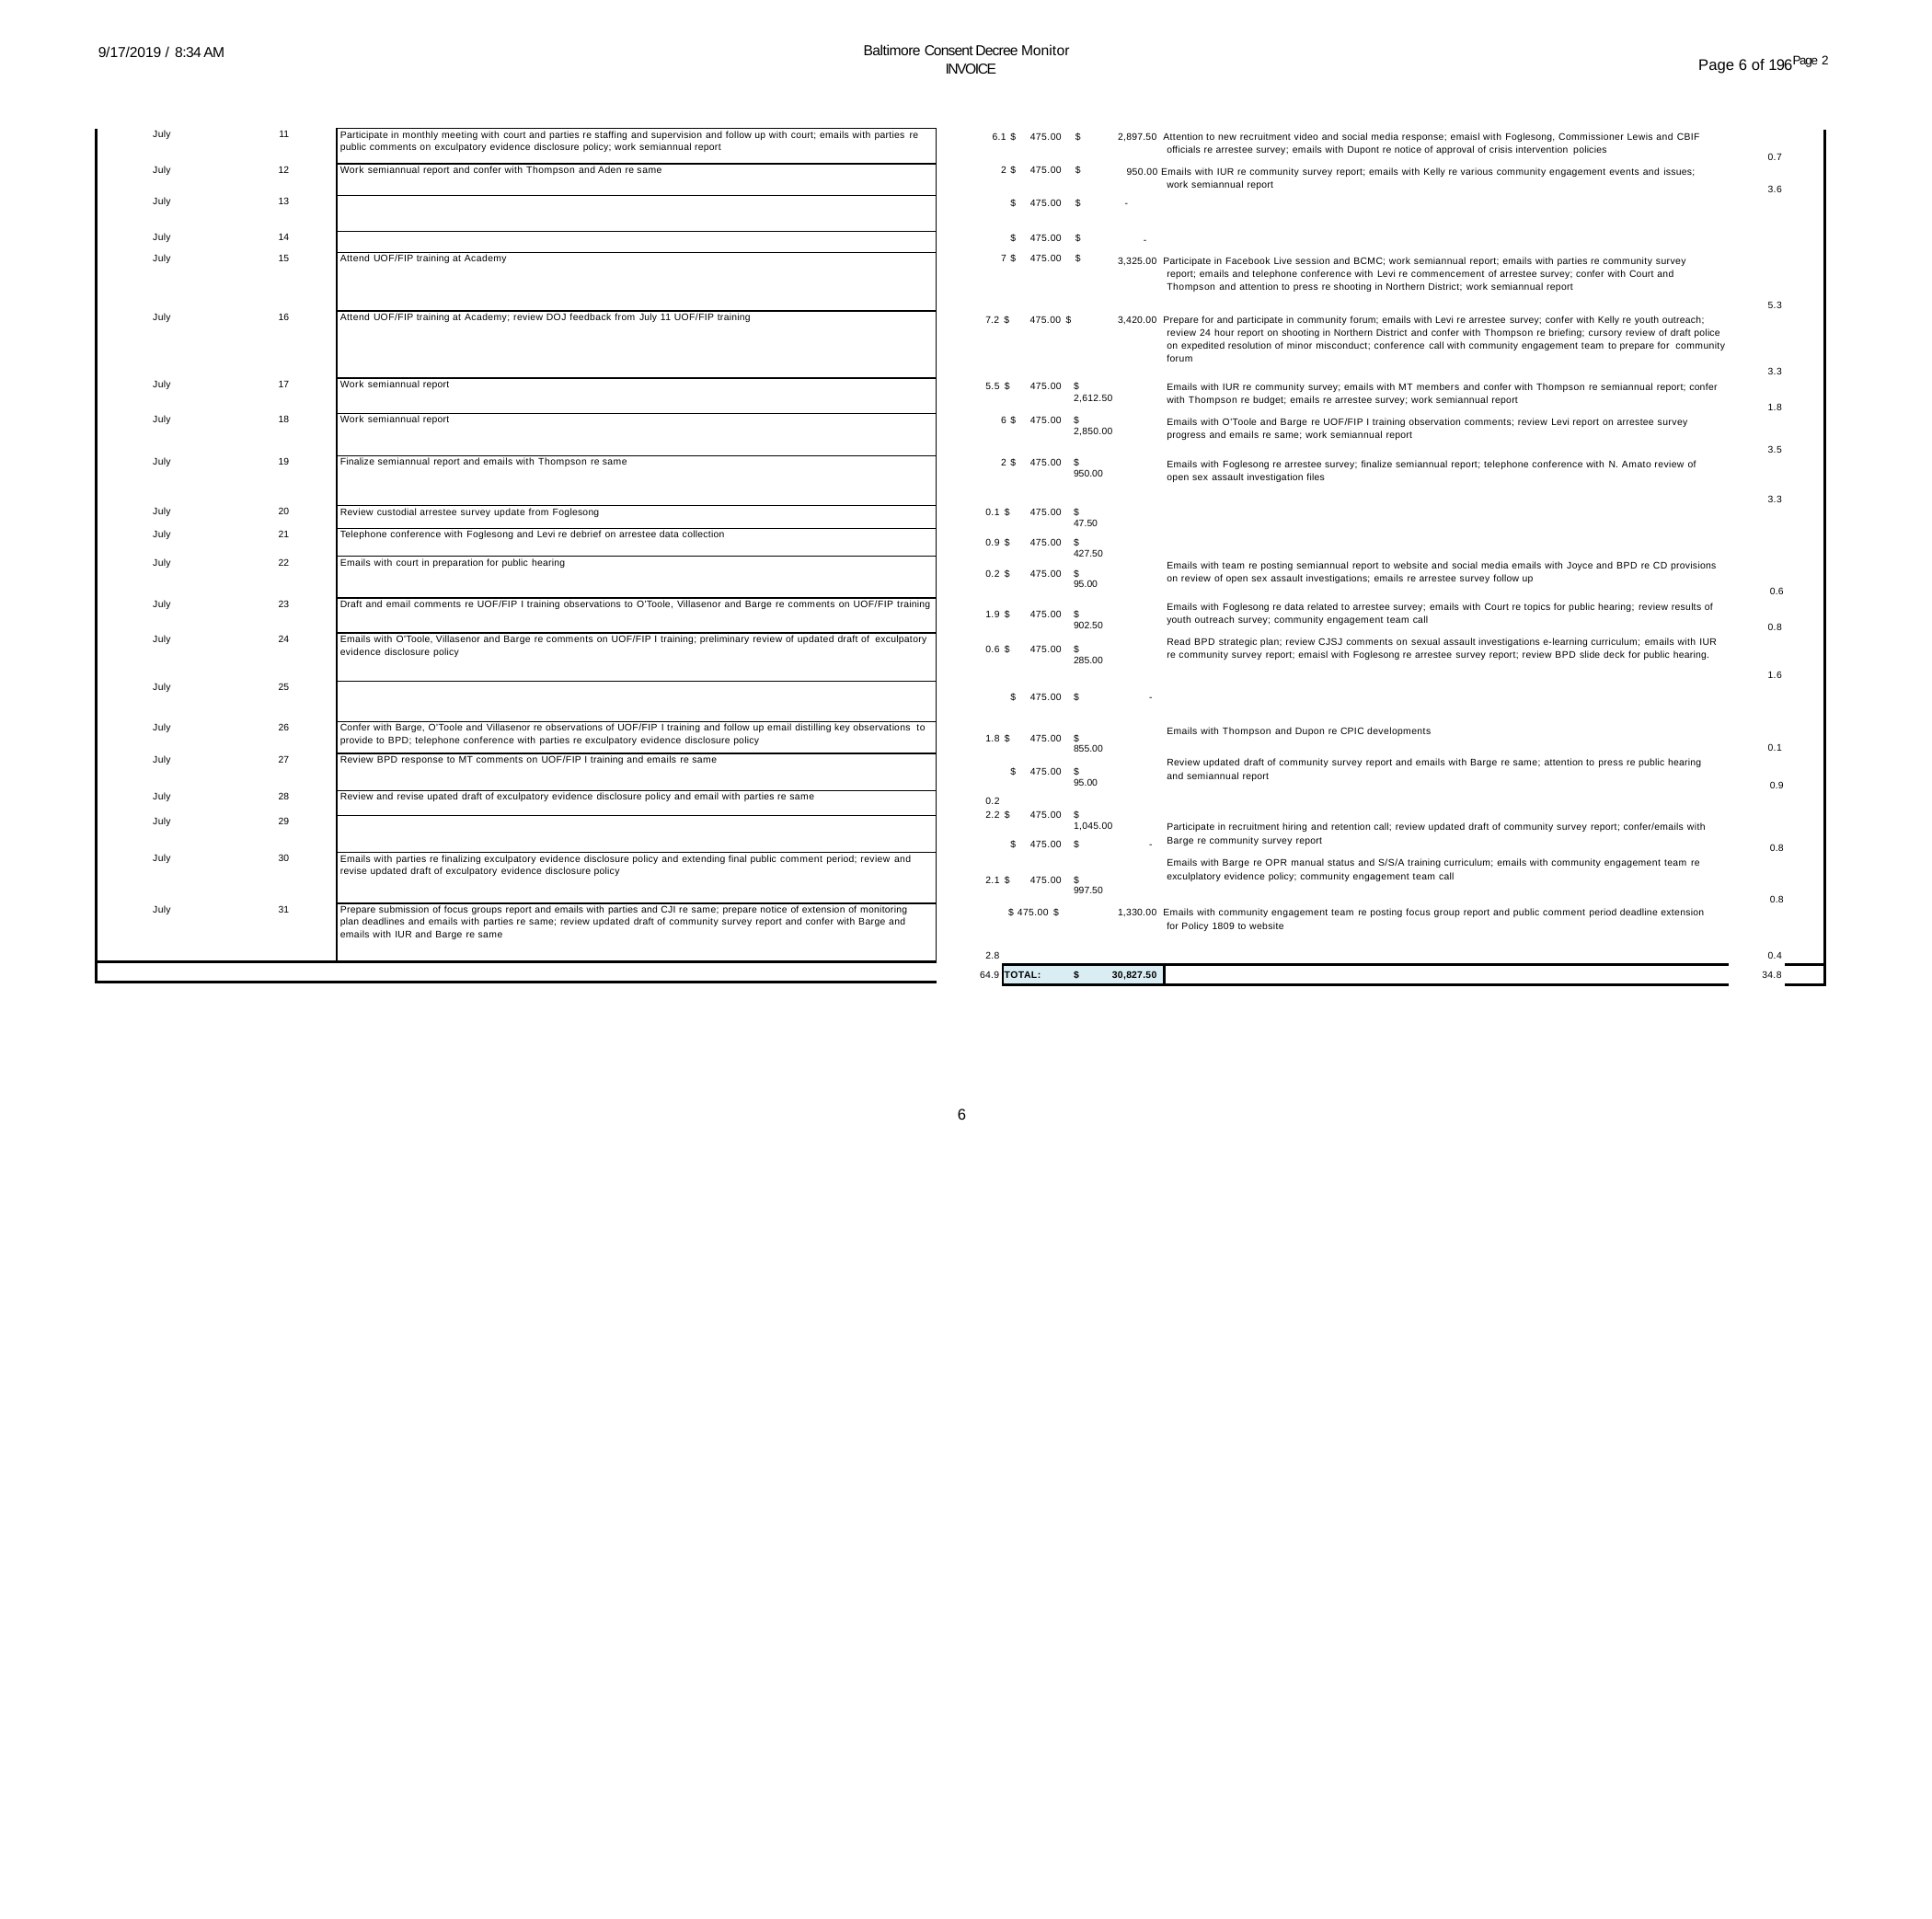

Baltimore Consent Decree Monitor  INVOICE
9/17/2019 / 8:34 AM
Page 6 of 196Page 2
2,897.50 Attention to new recruitment video and social media response; emaisl with Foglesong, Commissioner Lewis and CBIF  officials re arrestee survey; emails with Dupont re notice of approval of crisis intervention policies
| July | 11 | Participate in monthly meeting with court and parties re staffing and supervision and follow up with court; emails with parties re public comments on exculpatory evidence disclosure policy; work semiannual report |
| --- | --- | --- |
| July | 12 | Work semiannual report and confer with Thompson and Aden re same |
| July | 13 |  |
| July | 14 |  |
| July | 15 | Attend UOF/FIP training at Academy |
| July | 16 | Attend UOF/FIP training at Academy; review DOJ feedback from July 11 UOF/FIP training |
| July | 17 | Work semiannual report |
| July | 18 | Work semiannual report |
| July | 19 | Finalize semiannual report and emails with Thompson re same |
| July | 20 | Review custodial arrestee survey update from Foglesong |
| July | 21 | Telephone conference with Foglesong and Levi re debrief on arrestee data collection |
| July | 22 | Emails with court in preparation for public hearing |
| July | 23 | Draft and email comments re UOF/FIP I training observations to O'Toole, Villasenor and Barge re comments on UOF/FIP training |
| July | 24 | Emails with O'Toole, Villasenor and Barge re comments on UOF/FIP I training; preliminary review of updated draft of exculpatory evidence disclosure policy |
| July | 25 |  |
| July | 26 | Confer with Barge, O'Toole and Villasenor re observations of UOF/FIP I training and follow up email distilling key observations to provide to BPD; telephone conference with parties re exculpatory evidence disclosure policy |
| July | 27 | Review BPD response to MT comments on UOF/FIP I training and emails re same |
| July | 28 | Review and revise upated draft of exculpatory evidence disclosure policy and email with parties re same |
| July | 29 |  |
| July | 30 | Emails with parties re finalizing exculpatory evidence disclosure policy and extending final public comment period; review and revise updated draft of exculpatory evidence disclosure policy |
| July | 31 | Prepare submission of focus groups report and emails with parties and CJI re same; prepare notice of extension of monitoring plan deadlines and emails with parties re same; review updated draft of community survey report and confer with Barge and emails with IUR and Barge re same |
|  |  |  |

| 6.1 $ | 475.00 | $ |
| --- | --- | --- |
| 2 $ | 475.00 | $ |
| $ | 475.00 | $ |
| $ | 475.00 | $ |
| 7 $ | 475.00 | $ |
0.7
950.00 Emails with IUR re community survey report; emails with Kelly re various community engagement events and issues;  work semiannual report
-
3.6
-
3,325.00 Participate in Facebook Live session and BCMC; work semiannual report; emails with parties re community survey  report; emails and telephone conference with Levi re commencement of arrestee survey; confer with Court and  Thompson and attention to press re shooting in Northern District; work semiannual report
5.3
3,420.00 Prepare for and participate in community forum; emails with Levi re arrestee survey; confer with Kelly re youth outreach;  review 24 hour report on shooting in Northern District and confer with Thompson re briefing; cursory review of draft police  on expedited resolution of minor misconduct; conference call with community engagement team to prepare for  community forum
7.2 $
475.00 $
3.3
Emails with IUR re community survey; emails with MT members and confer with Thompson re semiannual report; confer  with Thompson re budget; emails re arrestee survey; work semiannual report
Emails with O'Toole and Barge re UOF/FIP I training observation comments; review Levi report on arrestee survey  progress and emails re same; work semiannual report
| 5.5 $ | 475.00 | $ 2,612.50 |
| --- | --- | --- |
| 6 $ | 475.00 | $ 2,850.00 |
| 2 $ | 475.00 | $ 950.00 |
| 0.1 $ | 475.00 | $ 47.50 |
| 0.9 $ | 475.00 | $ 427.50 |
| 0.2 $ | 475.00 | $ 95.00 |
| 1.9 $ | 475.00 | $ 902.50 |
| 0.6 $ | 475.00 | $ 285.00 |
| $ | 475.00 | $ - |
| 1.8 $ | 475.00 | $ 855.00 |
| $ | 475.00 | $ 95.00 |
| 0.2 |  |  |
| 2.2 $ | 475.00 | $ 1,045.00 |
| $ | 475.00 | $ - |
| 2.1 $ | 475.00 | $ 997.50 |
1.8
3.5
Emails with Foglesong re arrestee survey; finalize semiannual report; telephone conference with N. Amato review of  open sex assault investigation files
3.3
Emails with team re posting semiannual report to website and social media emails with Joyce and BPD re CD provisions  on review of open sex assault investigations; emails re arrestee survey follow up
0.6
Emails with Foglesong re data related to arrestee survey; emails with Court re topics for public hearing; review results of  youth outreach survey; community engagement team call
Read BPD strategic plan; review CJSJ comments on sexual assault investigations e-learning curriculum; emails with IUR  re community survey report; emaisl with Foglesong re arrestee survey report; review BPD slide deck for public hearing.
0.8
1.6
Emails with Thompson and Dupon re CPIC developments
0.1
Review updated draft of community survey report and emails with Barge re same; attention to press re public hearing  and semiannual report
0.9

Participate in recruitment hiring and retention call; review updated draft of community survey report; confer/emails with  Barge re community survey report
0.8
Emails with Barge re OPR manual status and S/S/A training curriculum; emails with community engagement team re  exculplatory evidence policy; community engagement team call

0.8
1,330.00 Emails with community engagement team re posting focus group report and public comment period deadline extension  for Policy 1809 to website
$ 475.00 $
2.8
64.9 TOTAL:
0.4
34.8

$
30,827.50

6